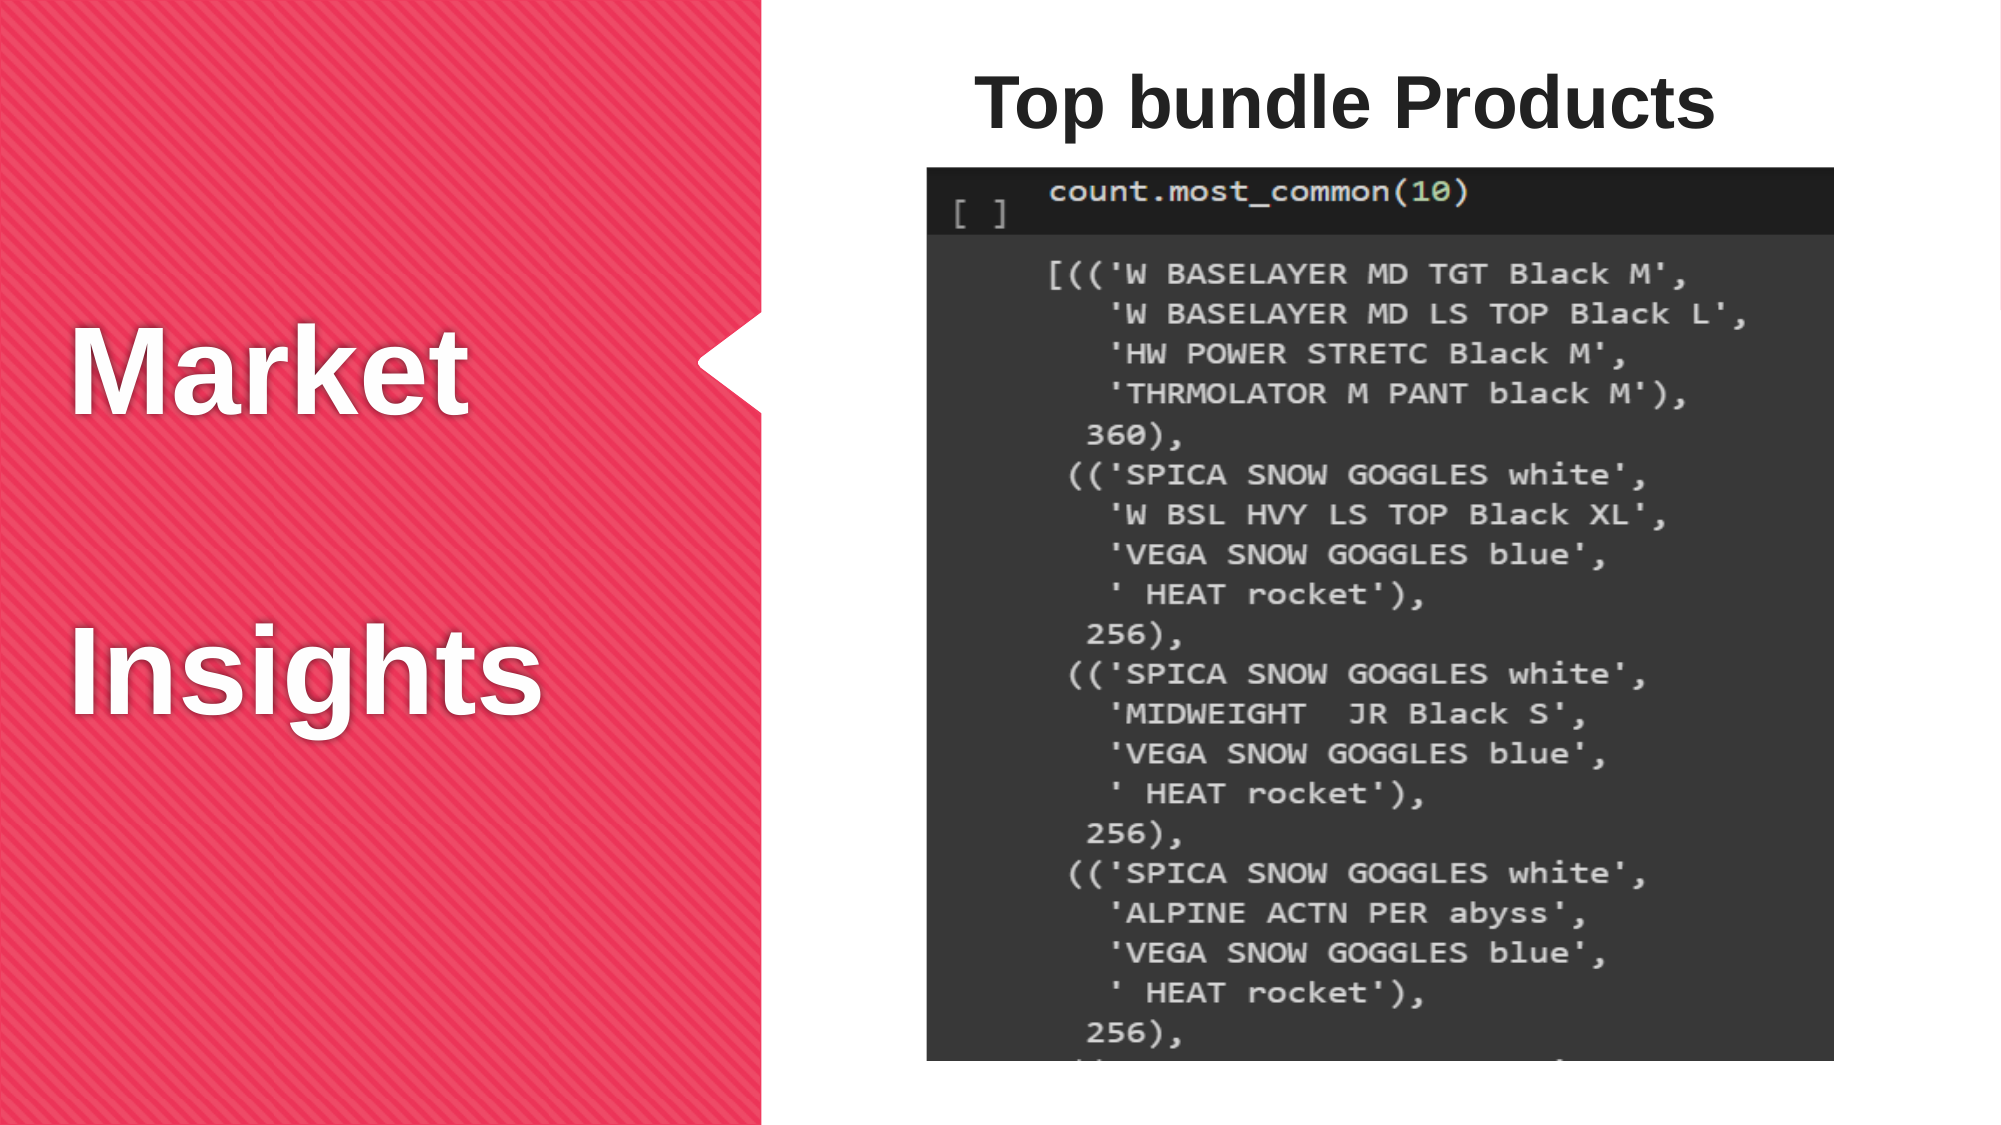

### Chart

| Category |
|---|
Top bundle Products
# Market Insights